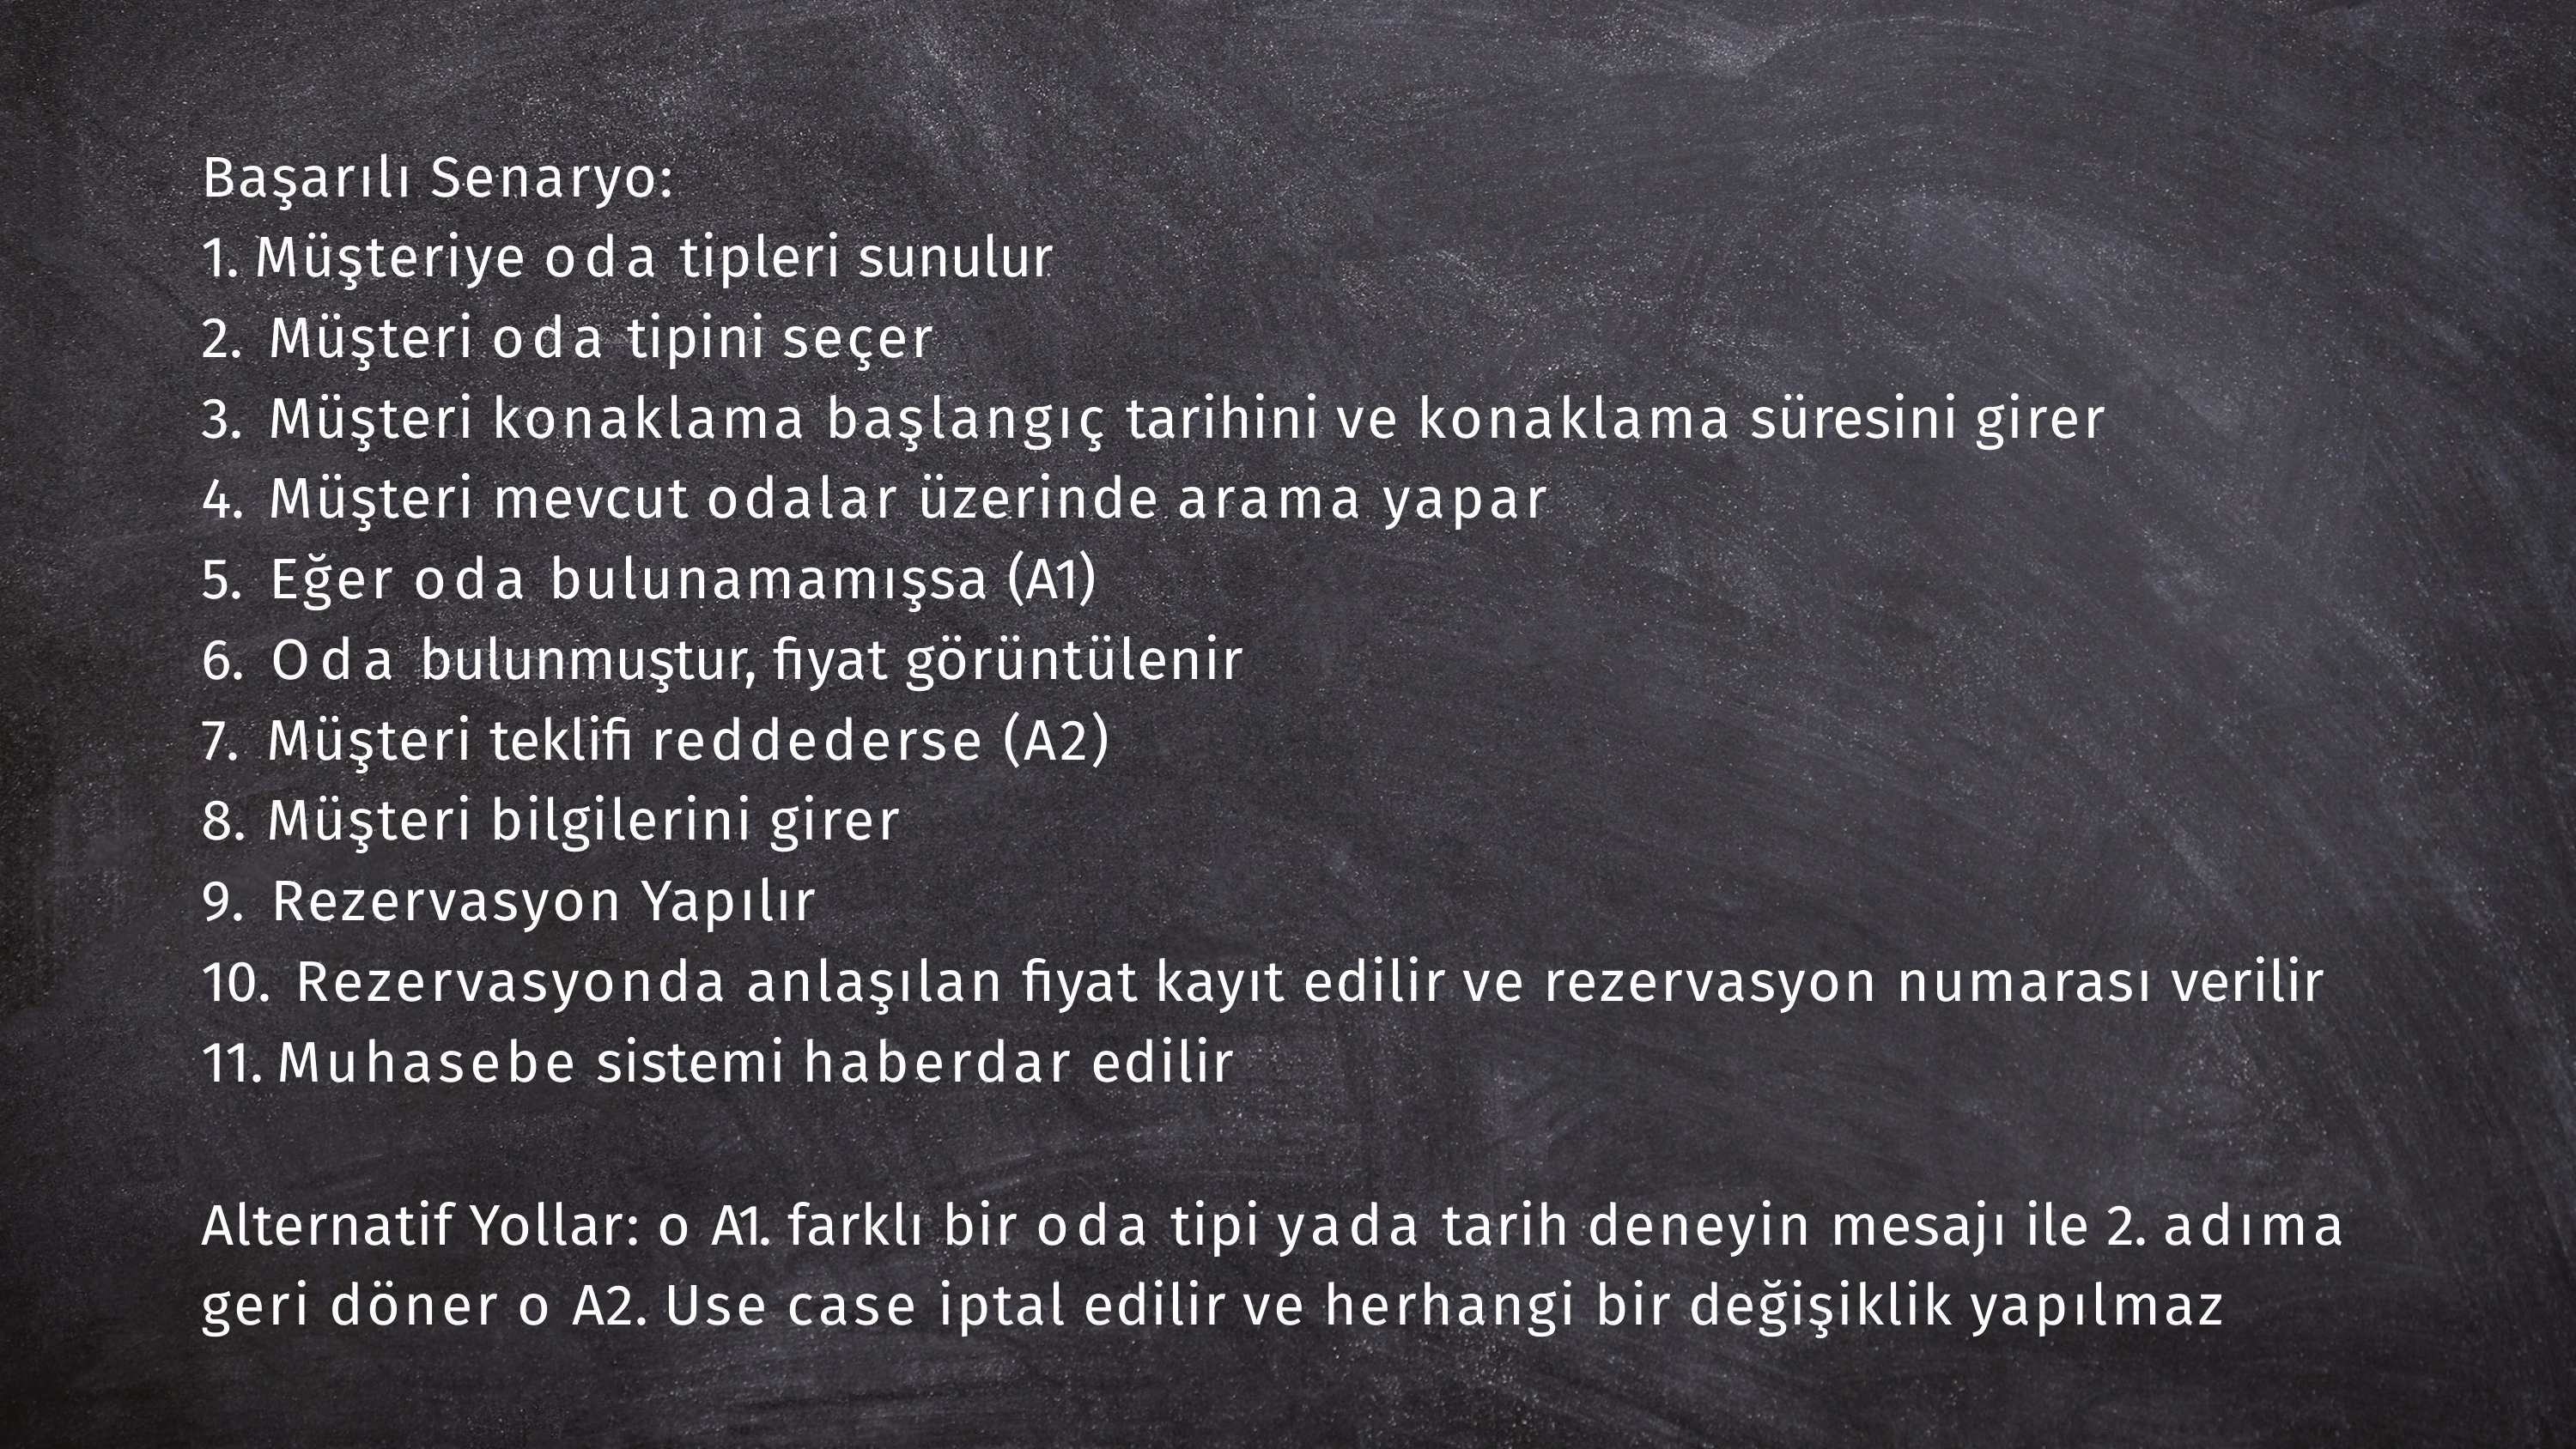

Başarılı Senaryo:
Müşteriye oda tipleri sunulur
Müşteri oda tipini seçer
Müşteri konaklama başlangıç tarihini ve konaklama süresini girer
Müşteri mevcut odalar üzerinde arama yapar
Eğer oda bulunamamışsa (A1)
Oda bulunmuştur, fiyat görüntülenir
Müşteri teklifi reddederse (A2)
Müşteri bilgilerini girer
Rezervasyon Yapılır
Rezervasyonda anlaşılan fiyat kayıt edilir ve rezervasyon numarası verilir
Muhasebe sistemi haberdar edilir

Alternatif Yollar: o A1. farklı bir oda tipi yada tarih deneyin mesajı ile 2. adıma  geri döner o A2. Use case iptal edilir ve herhangi bir değişiklik yapılmaz